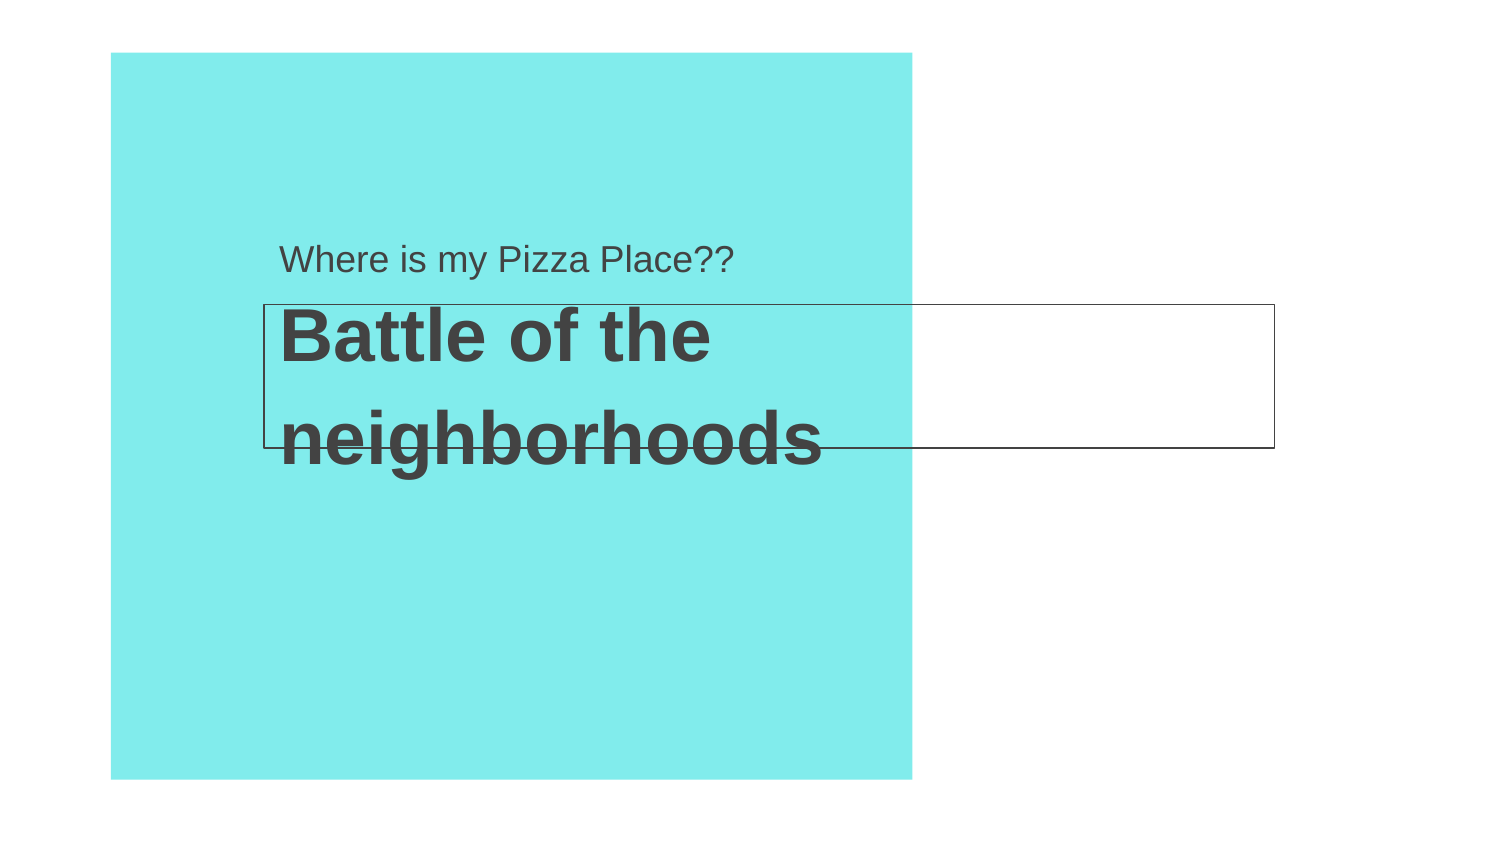

Where is my Pizza Place??
# Battle of the neighborhoods